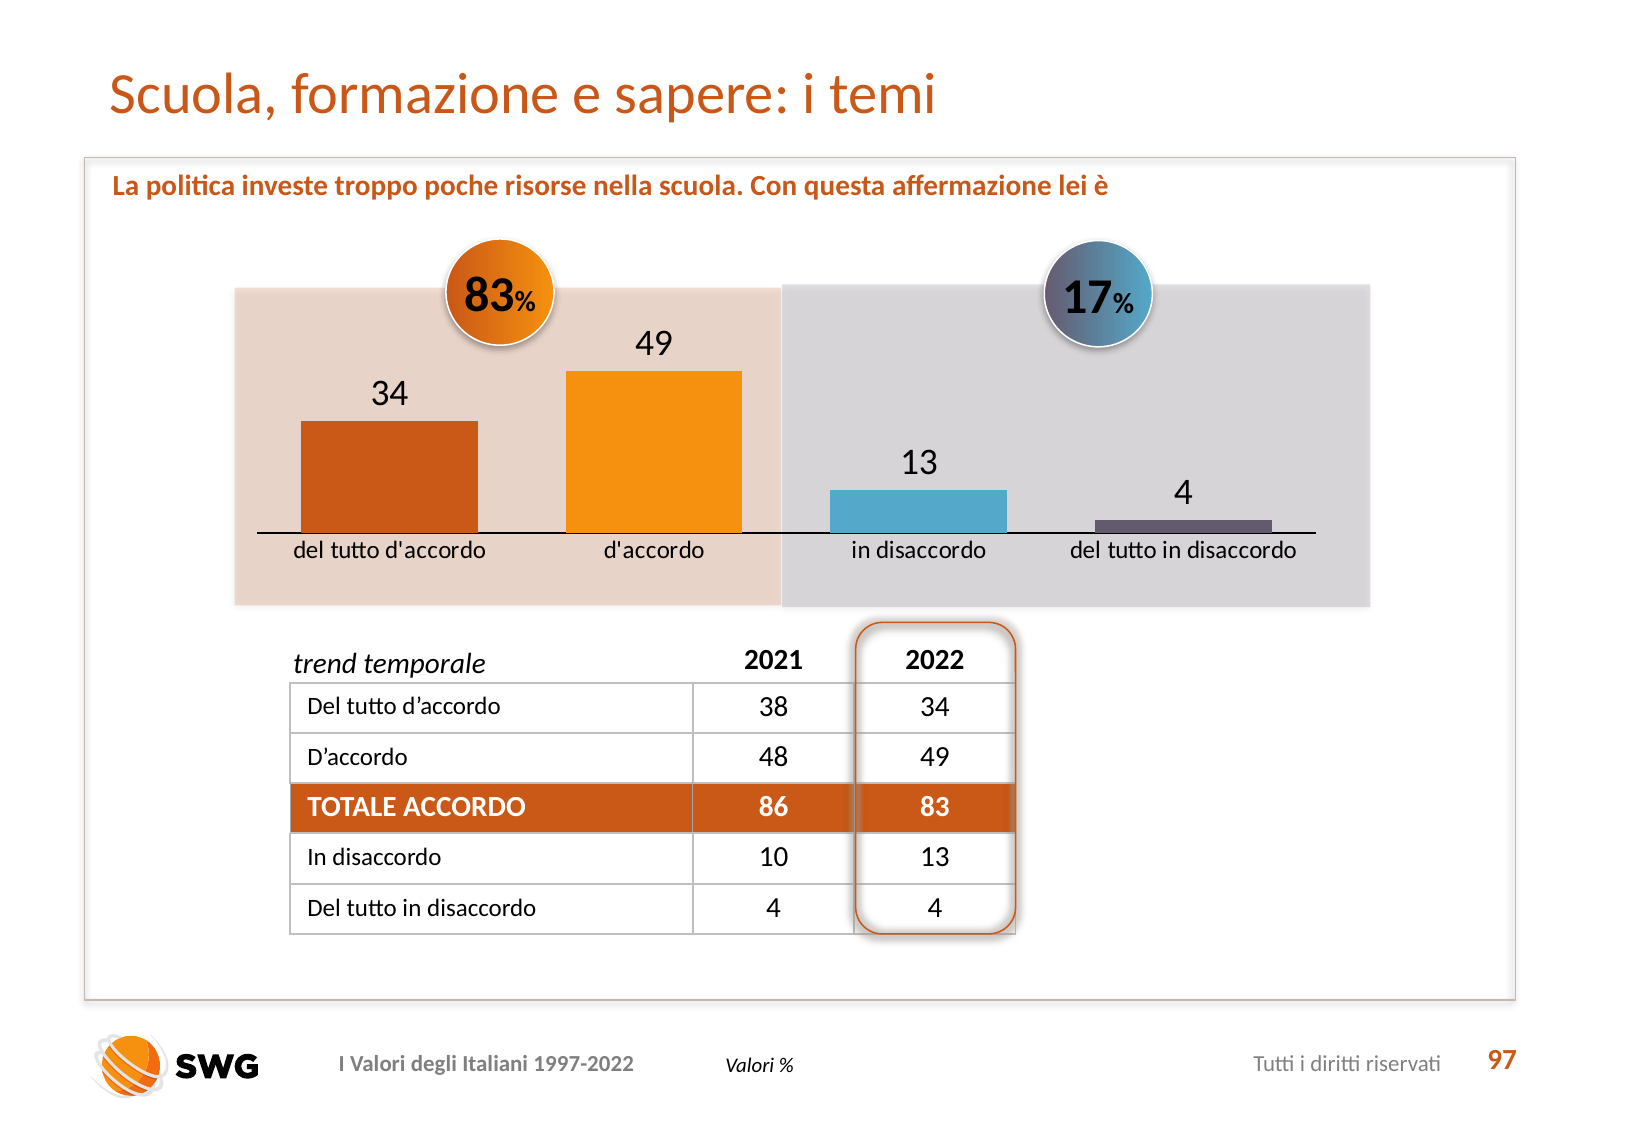

# Scuola, formazione e sapere: i temi

 La politica investe troppo poche risorse nella scuola. Con questa affermazione lei è

83%
17%

### Chart

| Category | Serie 1 |
|---|---|
| del tutto d'accordo | 34.0 |
| d'accordo | 49.0 |
| in disaccordo | 13.0 |
| del tutto in disaccordo | 4.0 |

trend temporale
|  | 2021 | 2022 |
| --- | --- | --- |
| Del tutto d’accordo | 38 | 34 |
| D’accordo | 48 | 49 |
| TOTALE ACCORDO | 86 | 83 |
| In disaccordo | 10 | 13 |
| Del tutto in disaccordo | 4 | 4 |
97
Valori %